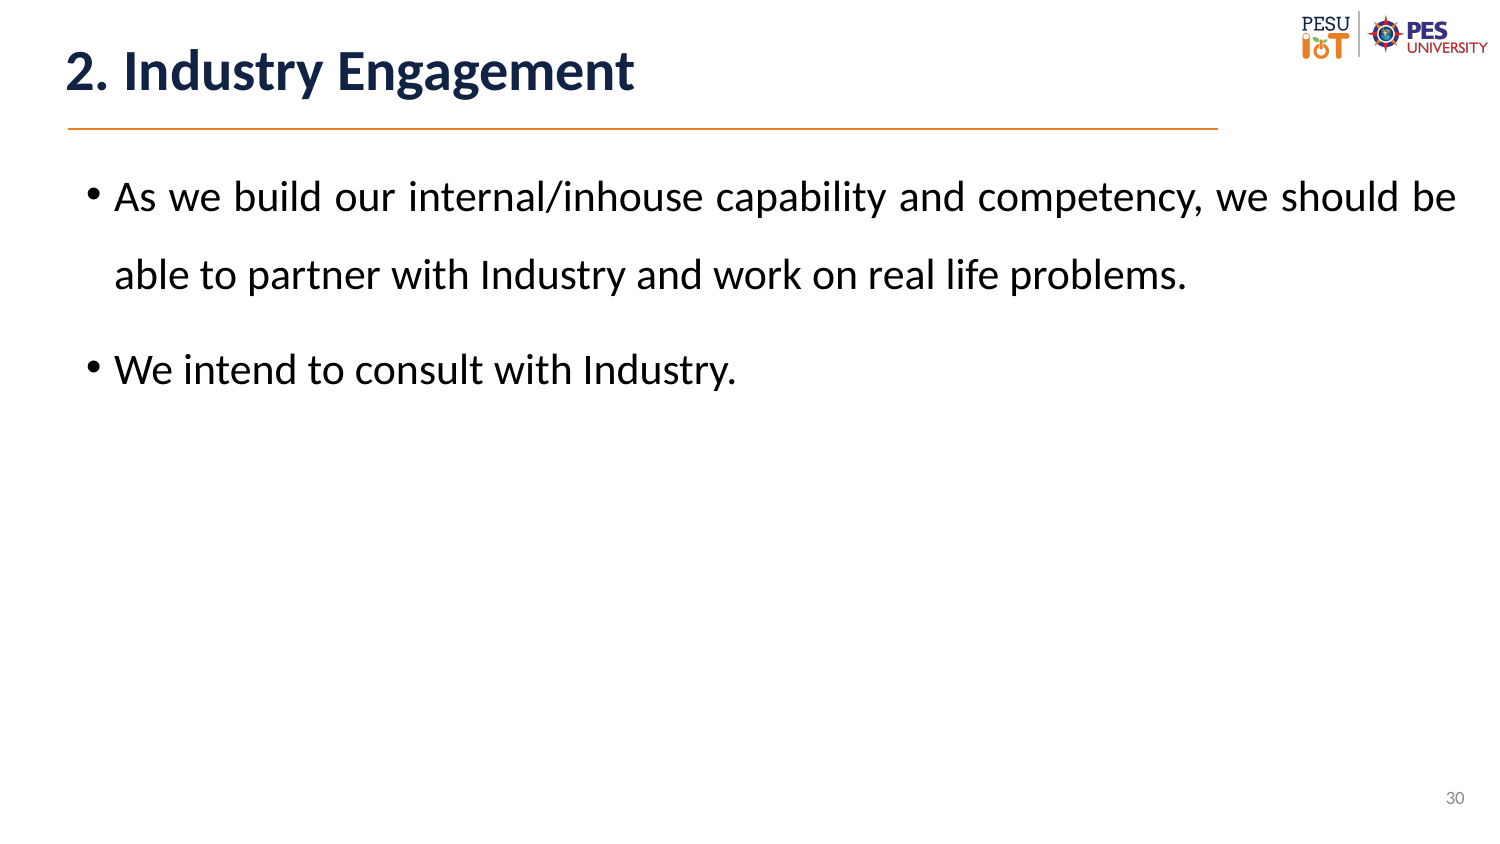

# 2. Industry Engagement
As we build our internal/inhouse capability and competency, we should be able to partner with Industry and work on real life problems.
We intend to consult with Industry.
30